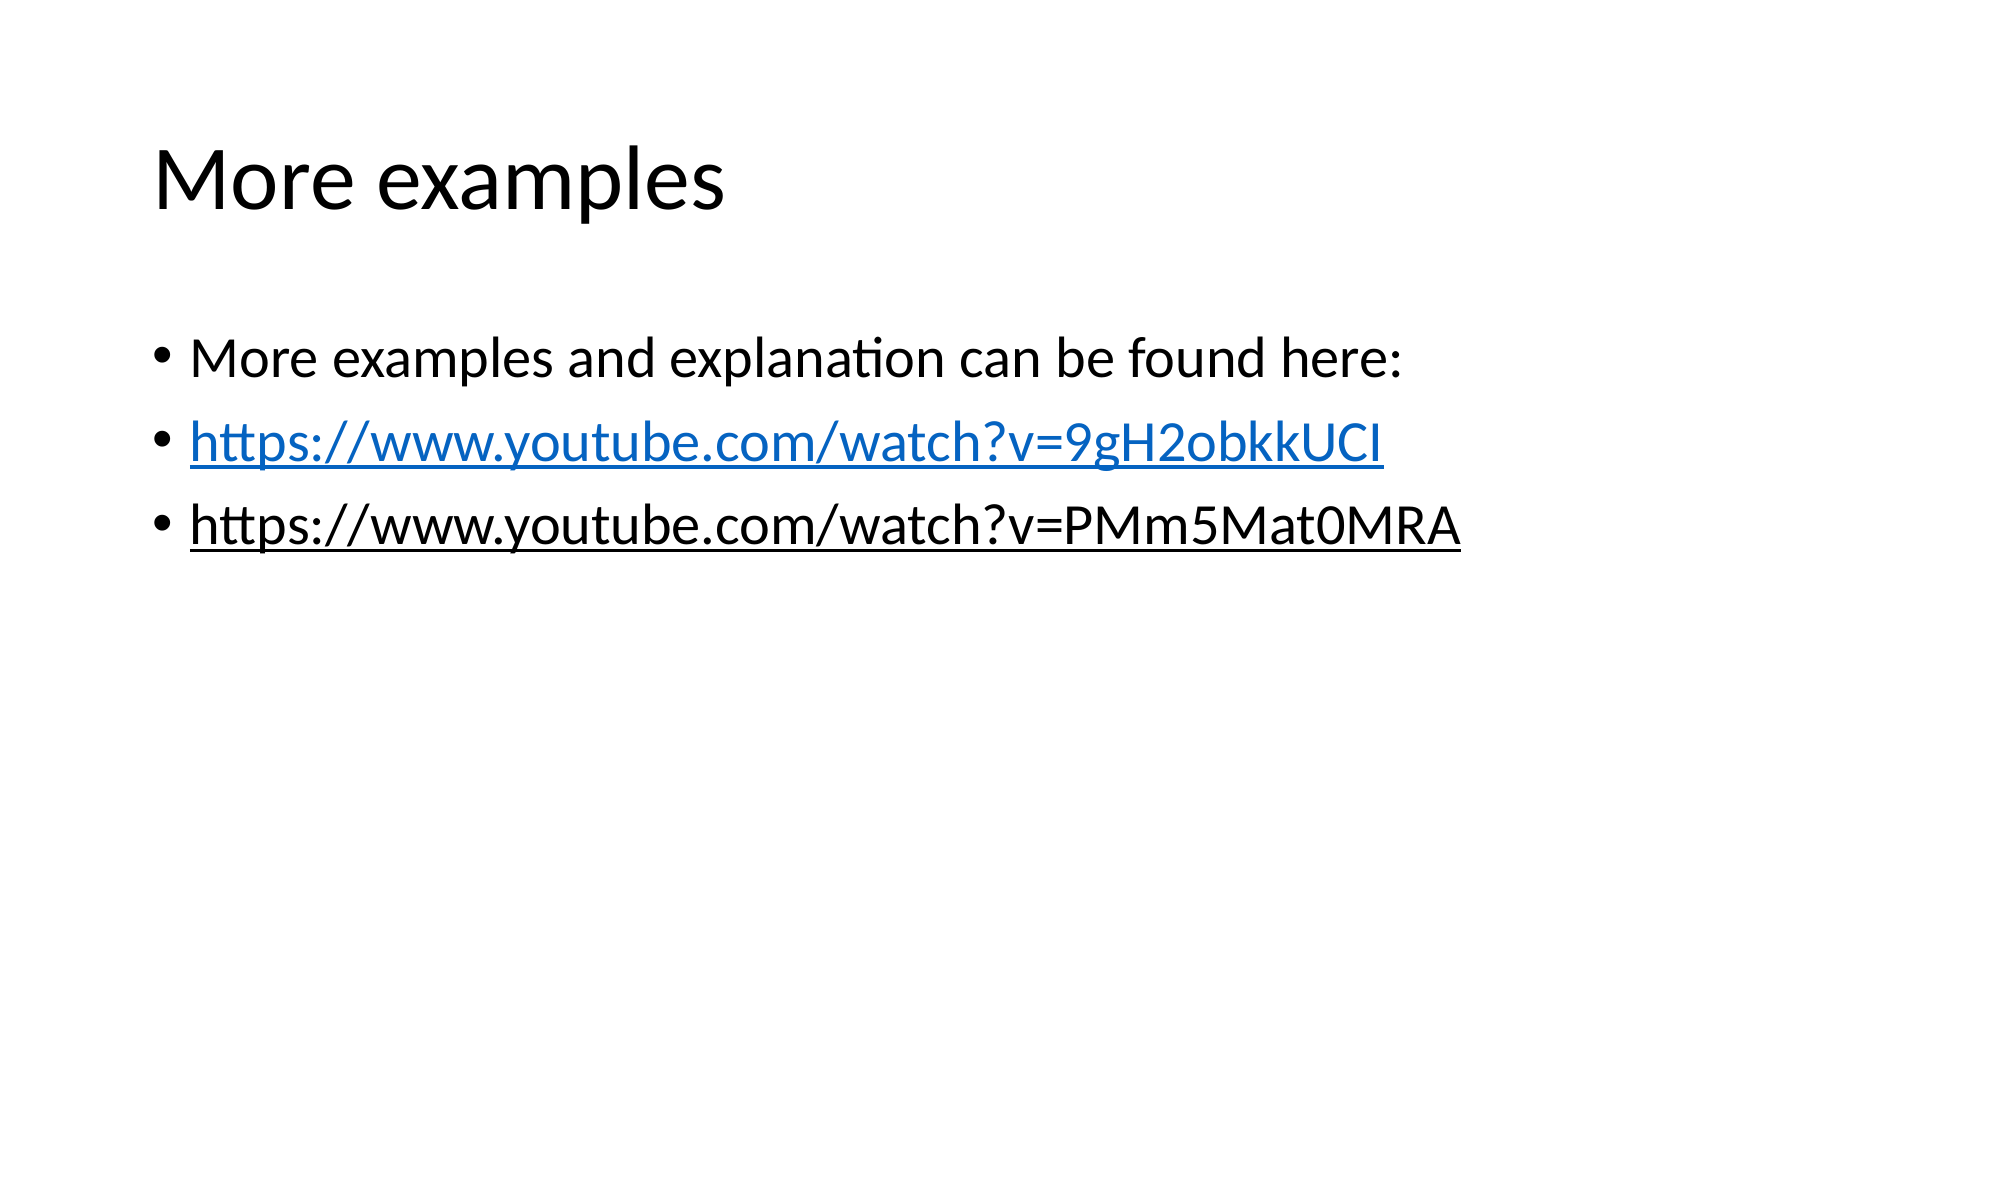

# More examples
More examples and explanation can be found here:
https://www.youtube.com/watch?v=9gH2obkkUCI
https://www.youtube.com/watch?v=PMm5Mat0MRA